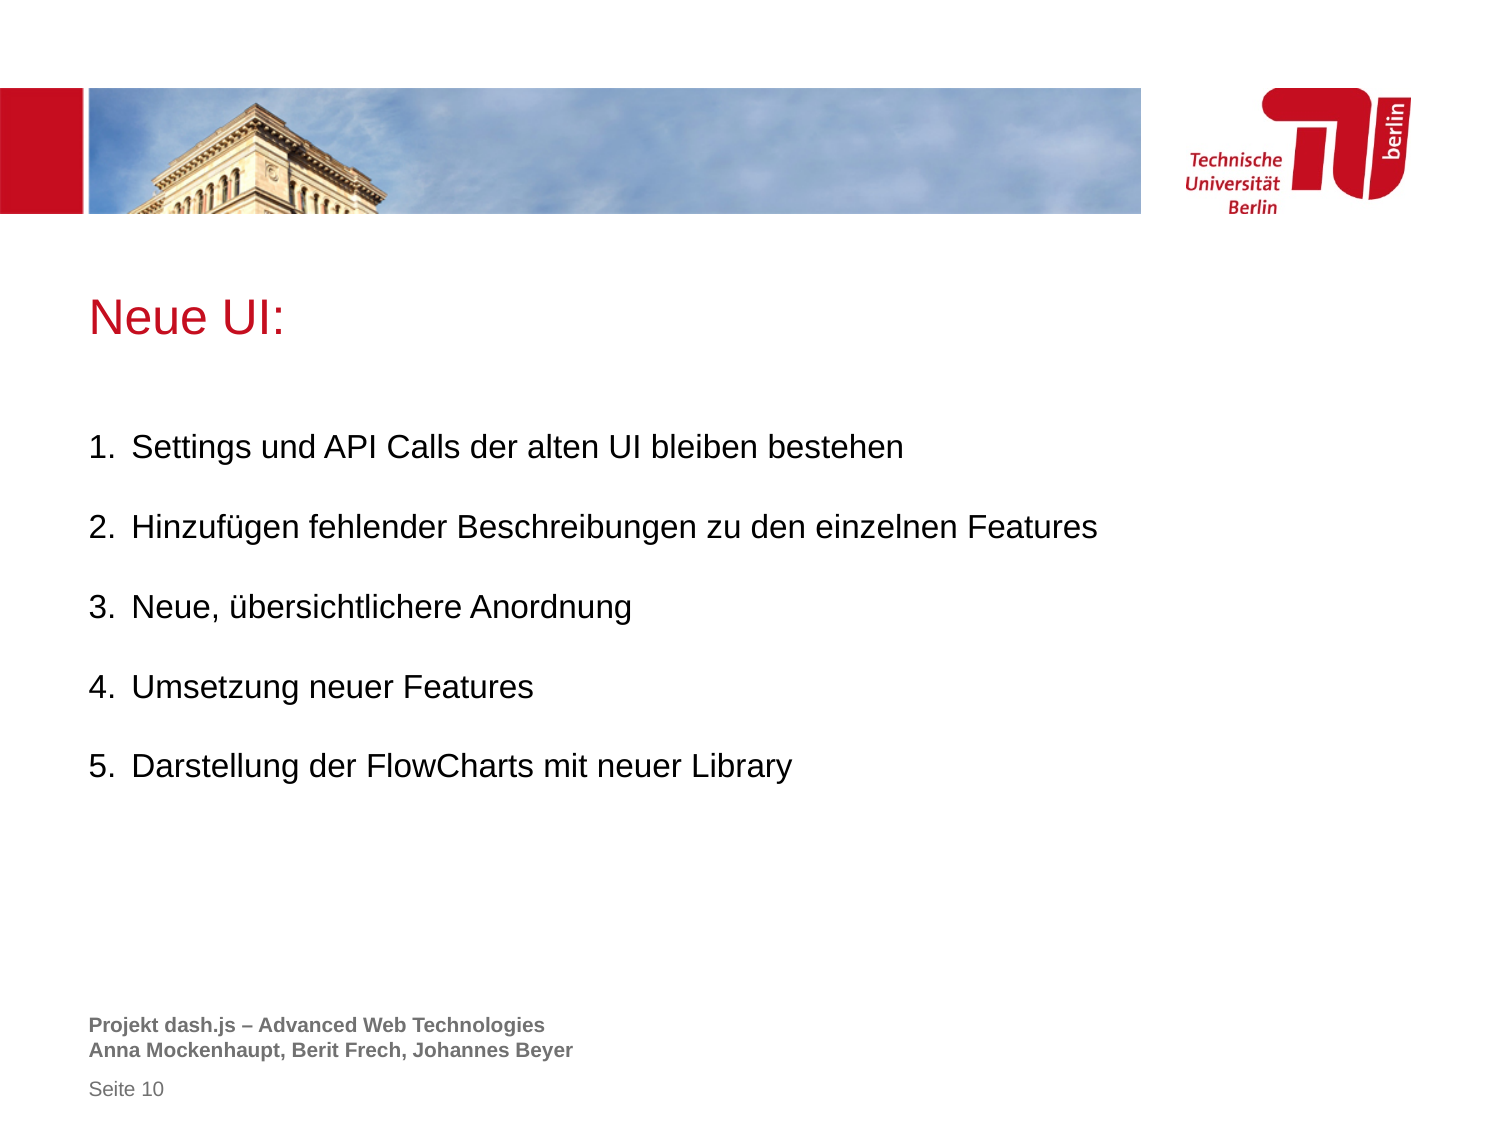

# Neue UI:
Settings und API Calls der alten UI bleiben bestehen
Hinzufügen fehlender Beschreibungen zu den einzelnen Features
Neue, übersichtlichere Anordnung
Umsetzung neuer Features
Darstellung der FlowCharts mit neuer Library
Projekt dash.js – Advanced Web Technologies
Anna Mockenhaupt, Berit Frech, Johannes Beyer
Seite 10